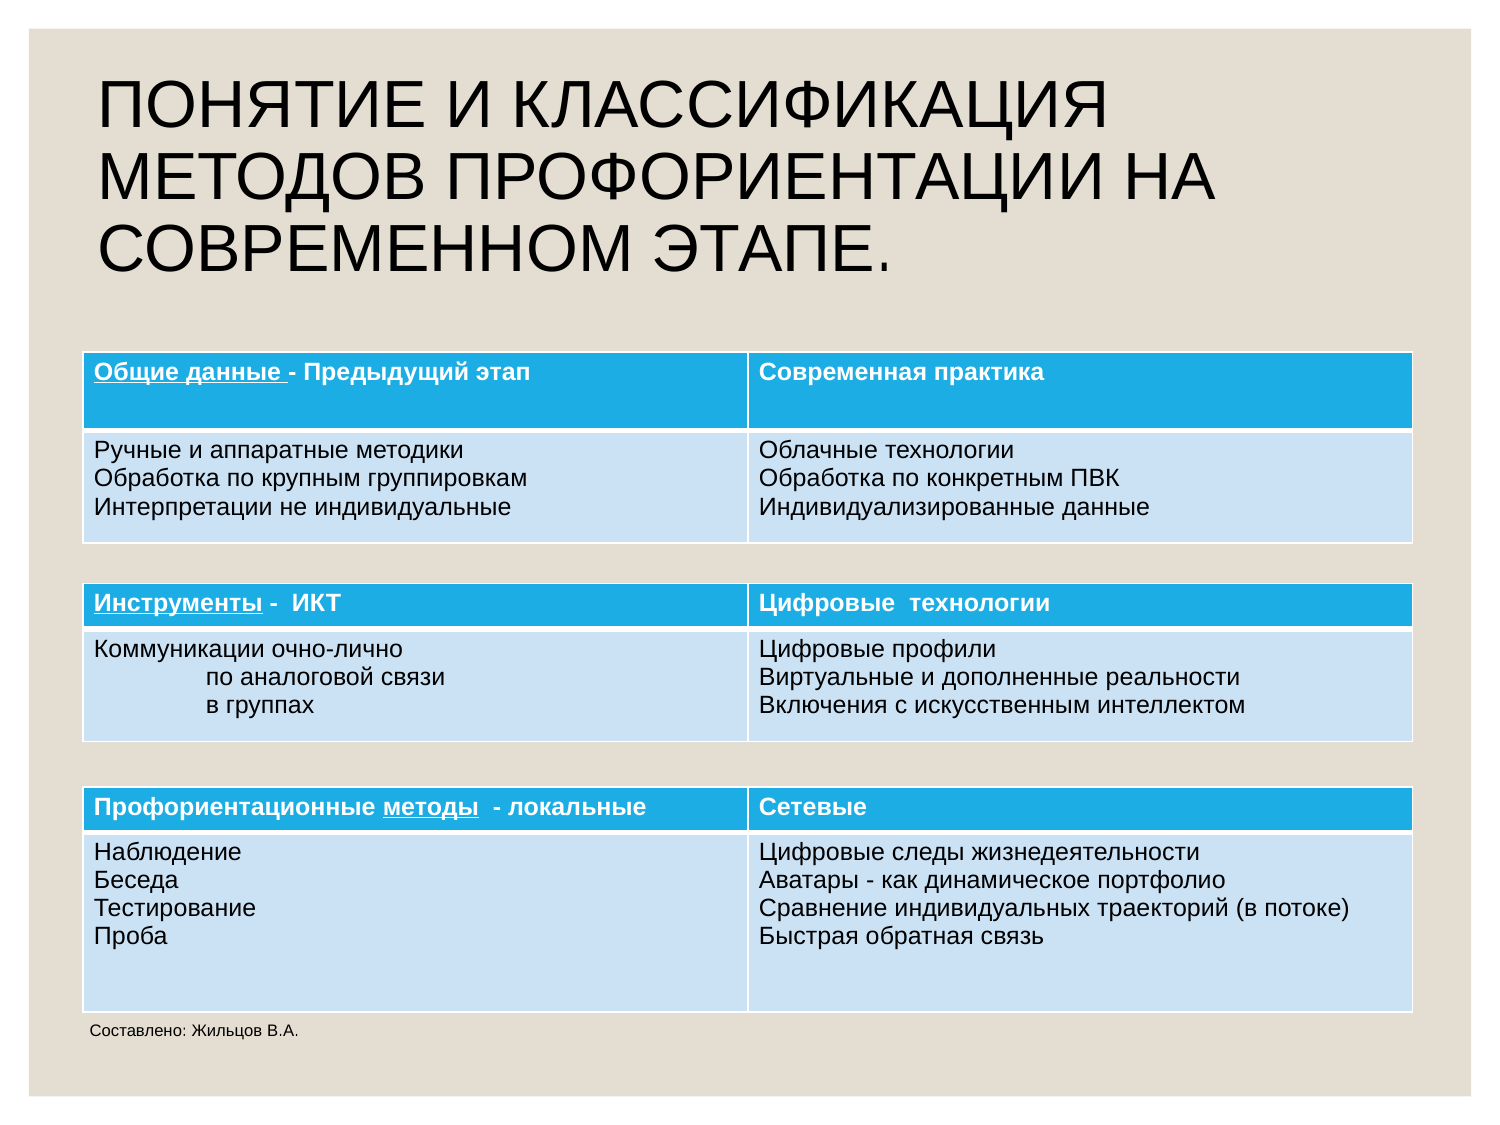

# ПОНЯТИЕ И КЛАССИФИКАЦИЯ МЕТОДОВ ПРОФОРИЕНТАЦИИ НА СОВРЕМЕННОМ ЭТАПЕ.
| Общие данные - Предыдущий этап | Современная практика |
| --- | --- |
| Ручные и аппаратные методики Обработка по крупным группировкам Интерпретации не индивидуальные | Облачные технологии Обработка по конкретным ПВК Индивидуализированные данные |
| Инструменты - ИКТ | Цифровые технологии |
| --- | --- |
| Коммуникации очно-лично по аналоговой связи в группах | Цифровые профили Виртуальные и дополненные реальности Включения с искусственным интеллектом |
| Профориентационные методы - локальные | Сетевые |
| --- | --- |
| Наблюдение Беседа Тестирование Проба | Цифровые следы жизнедеятельности Аватары - как динамическое портфолио Сравнение индивидуальных траекторий (в потоке) Быстрая обратная связь |
Составлено: Жильцов В.А.